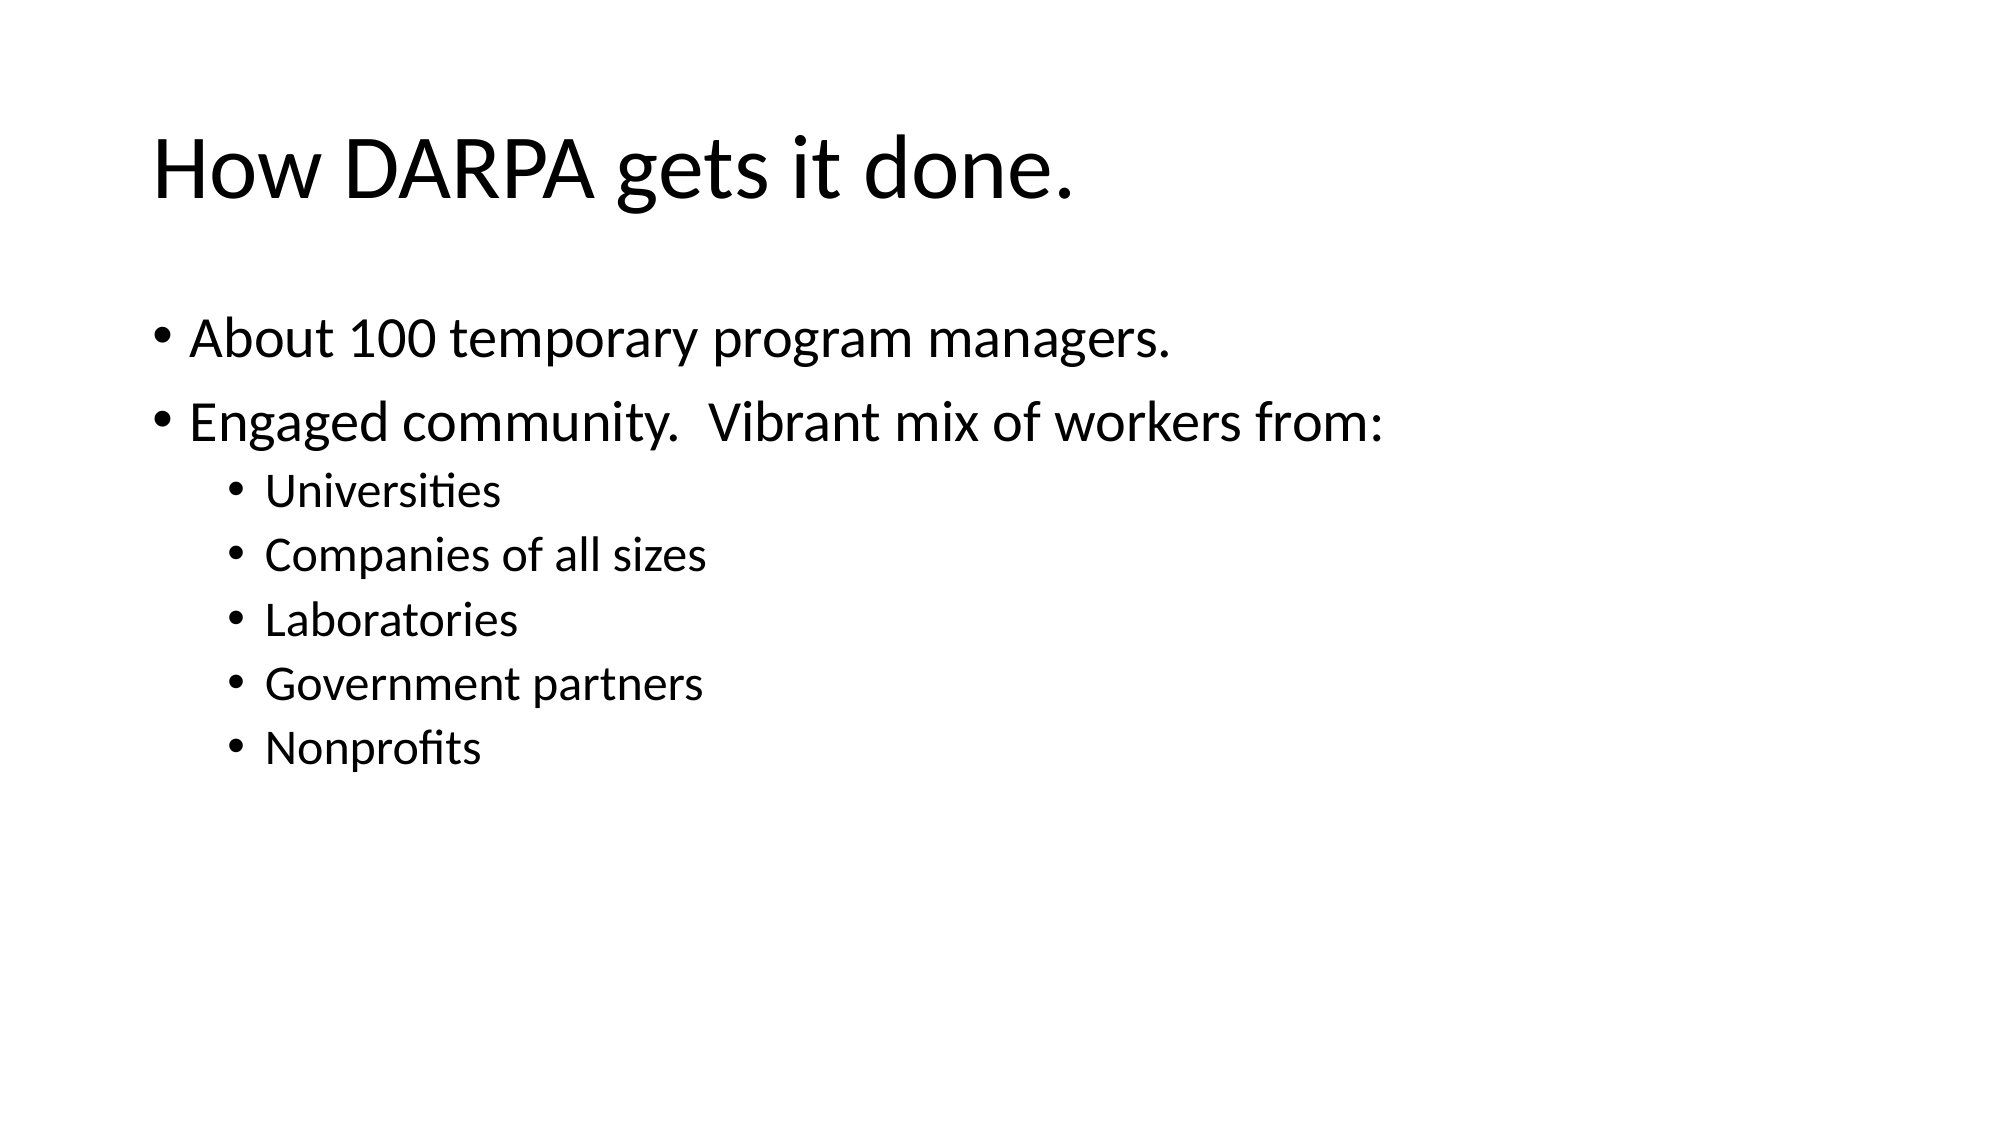

# How DARPA gets it done.
About 100 temporary program managers.
Engaged community.  Vibrant mix of workers from:
Universities
Companies of all sizes
Laboratories
Government partners
Nonprofits